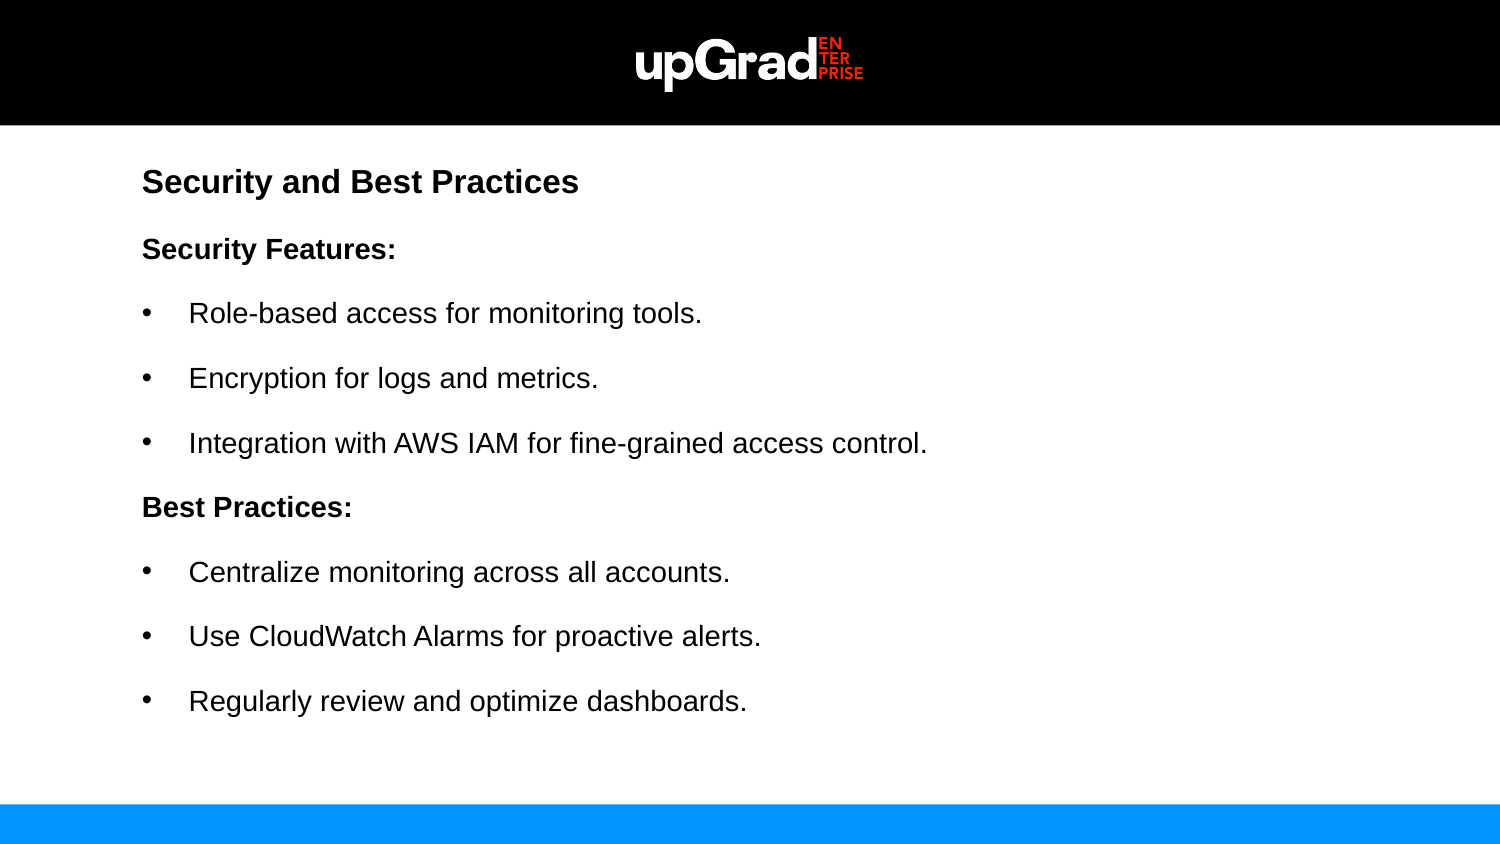

Security and Best Practices
Security Features:
Role-based access for monitoring tools.
Encryption for logs and metrics.
Integration with AWS IAM for fine-grained access control.
Best Practices:
Centralize monitoring across all accounts.
Use CloudWatch Alarms for proactive alerts.
Regularly review and optimize dashboards.